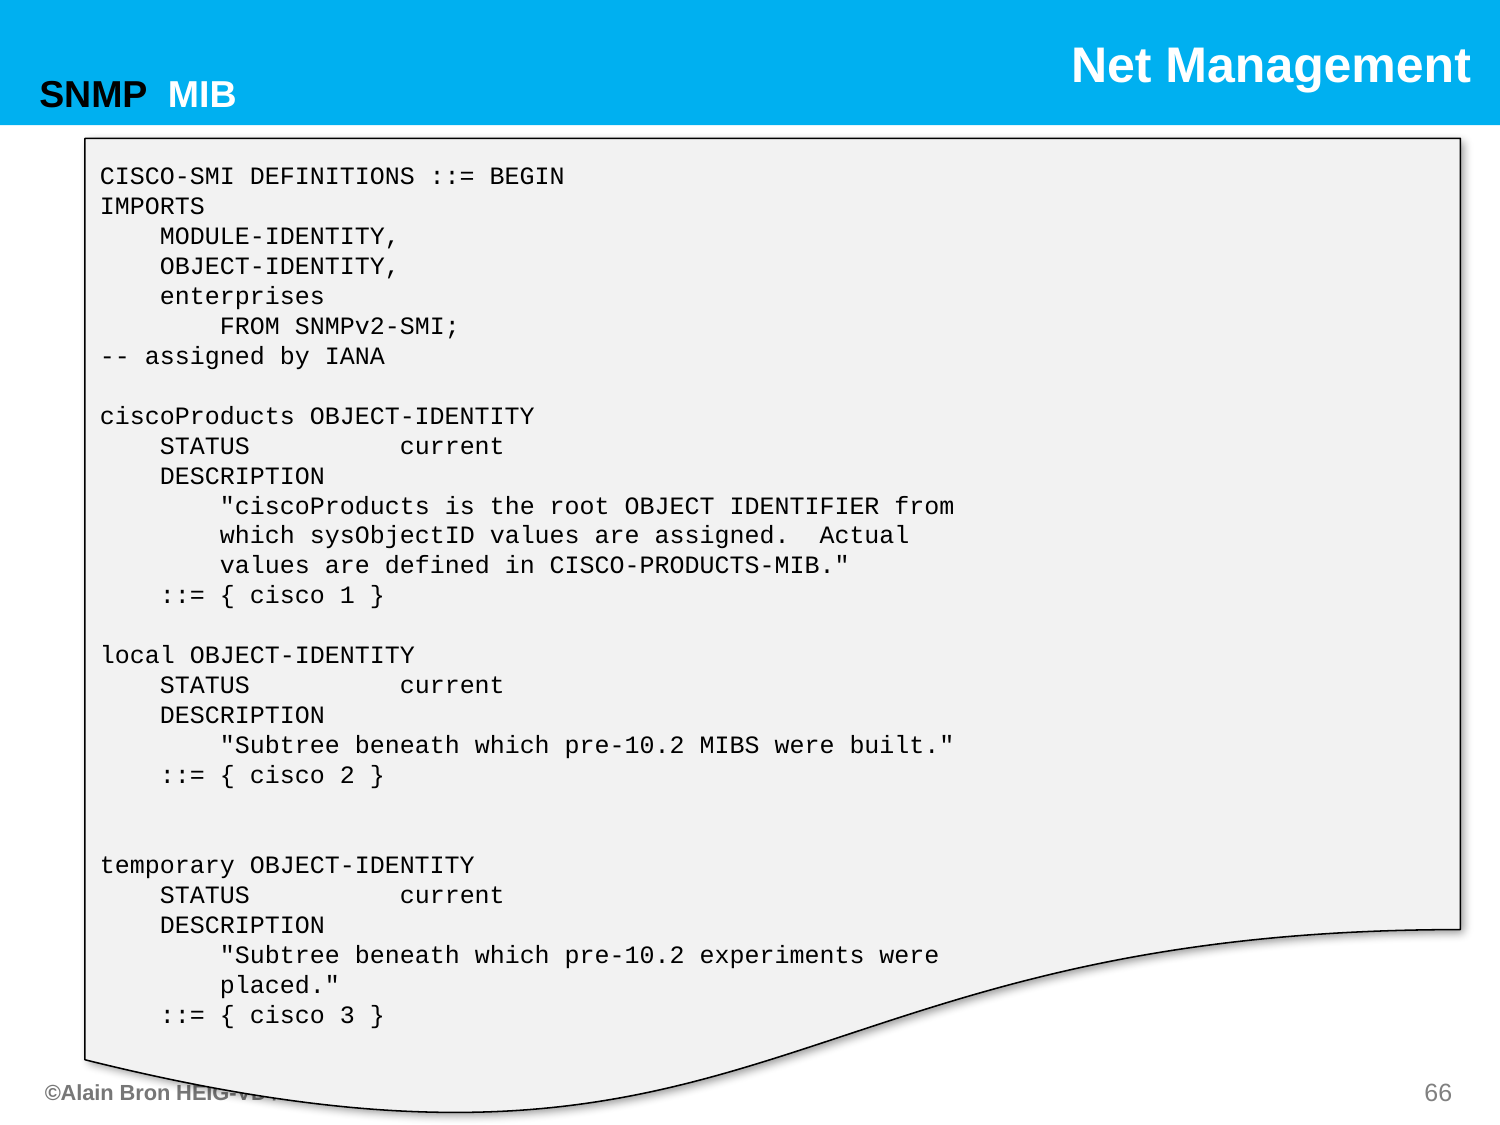

SNMP  MIB

CISCO-SMI DEFINITIONS ::= BEGIN
IMPORTS
    MODULE-IDENTITY,
    OBJECT-IDENTITY,
    enterprises
        FROM SNMPv2-SMI;
-- assigned by IANA

ciscoProducts OBJECT-IDENTITY
    STATUS          current
    DESCRIPTION
        "ciscoProducts is the root OBJECT IDENTIFIER from
        which sysObjectID values are assigned.  Actual
        values are defined in CISCO-PRODUCTS-MIB."
    ::= { cisco 1 }

local OBJECT-IDENTITY
    STATUS          current
    DESCRIPTION
        "Subtree beneath which pre-10.2 MIBS were built."
    ::= { cisco 2 }

temporary OBJECT-IDENTITY
    STATUS          current
    DESCRIPTION
        "Subtree beneath which pre-10.2 experiments were
        placed."
    ::= { cisco 3 }